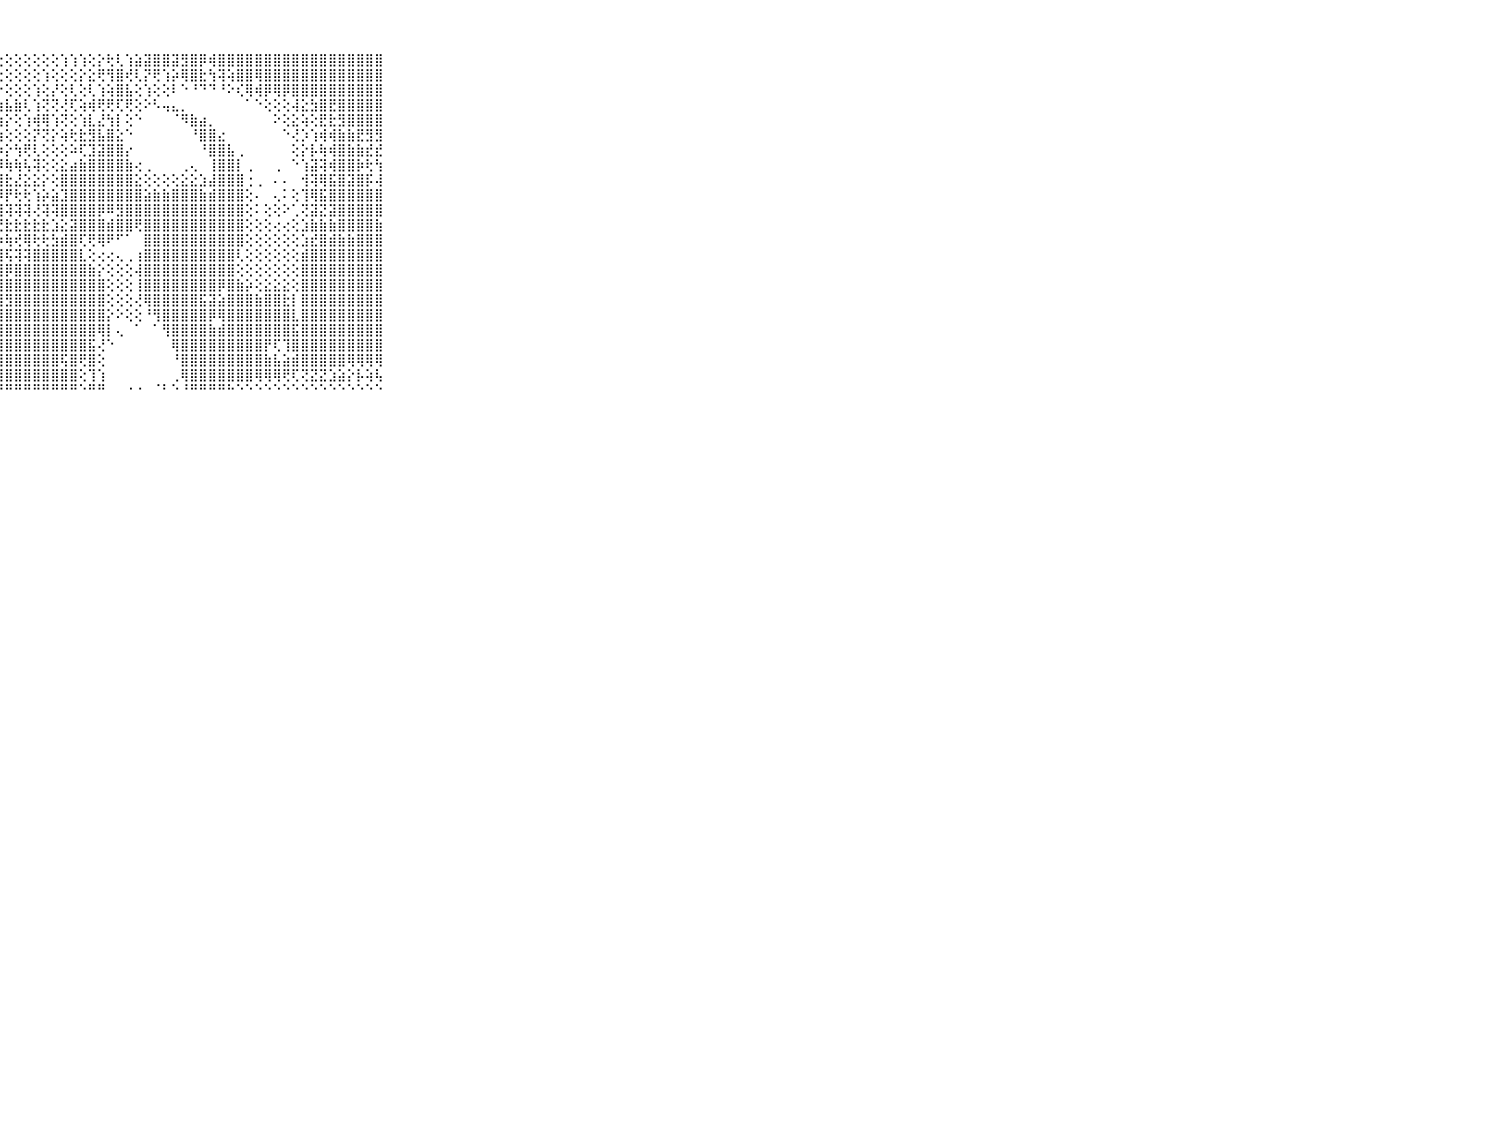

⠀⠀⠀⠀⠀⠀⠀⠀⠀⠀⠀⢕⢕⢕⢗⢕⢕⢕⢕⢕⢕⢕⢕⢕⢕⢕⢕⢕⢕⢕⢕⢕⢕⢕⢱⢱⢱⢕⡕⢗⢇⢱⣵⣽⣿⣿⣽⣻⣿⡿⢾⣿⣿⣿⣿⣿⣿⣿⣿⣿⣿⣿⣿⣿⣿⣿⣿⣿⣿⠀⠀⠀⠀⠀⠀⠀⠀⠀⠀⠀⠀
⠀⠀⠀⠀⠀⠀⠀⠀⠀⠀⠀⢕⢕⢕⣕⢕⢕⢕⡇⢕⢕⢇⢕⢕⢕⢕⢕⢕⢕⢕⢕⢕⢱⢕⢕⢕⡕⣕⢟⢻⣿⢞⢇⡝⢟⢱⡵⢿⣿⣗⢳⢽⢵⣿⣿⢿⣿⣿⣿⣿⣿⣿⣿⣿⣿⣿⣿⣿⣿⠀⠀⠀⠀⠀⠀⠀⠀⠀⠀⠀⠀
⠀⠀⠀⠀⠀⠀⠀⠀⠀⠀⠀⠑⢕⢕⢜⢕⢕⢕⢇⢕⢕⢕⢕⢕⢱⣧⡟⡕⢕⢕⢕⢱⢕⡜⢕⢇⢕⢇⢱⢵⣿⣧⢕⢱⢕⢕⠇⠑⠘⠙⠙⠘⠕⢎⢿⢾⡿⢿⡿⣿⣿⣿⣿⣿⣿⣿⣿⣿⣿⠀⠀⠀⠀⠀⠀⠀⠀⠀⠀⠀⠀
⠀⠀⠀⠀⠀⠀⠀⠀⠀⠀⠀⠀⠁⠕⢕⢕⢕⢕⢕⢜⢧⢵⢕⢕⢿⡇⣕⢷⣧⣷⢇⢱⢝⢝⢜⢏⢵⢾⢟⢟⢏⢟⢕⠕⠣⢤⣄⡀⠀⠀⠀⠀⠀⠀⠁⠑⢕⢕⢕⢼⣕⣳⣿⣟⣿⣿⣿⣿⣿⠀⠀⠀⠀⠀⠀⠀⠀⠀⠀⠀⠀
⠀⠀⠀⠀⠀⠀⠀⠀⠀⠀⠀⠔⢀⠐⢕⢱⢇⢗⢕⢕⢕⣕⣕⣵⢷⣱⣽⢱⡕⢕⢱⢾⢿⢱⢝⢕⢱⣇⣜⢳⡇⢕⠑⠀⠀⠀⠈⠻⣷⣴⡀⠀⠀⠀⠀⠀⠀⠕⢕⣕⢵⢕⣟⣗⣻⣿⣿⣿⣿⠀⠀⠀⠀⠀⠀⠀⠀⠀⠀⠀⠀
⠀⠀⠀⠀⠀⠀⠀⠀⠀⠀⠀⣆⢄⢀⠀⢕⢕⢟⢣⢕⢕⢟⢟⢳⢾⢗⢇⢱⢕⢕⢕⡝⢝⡕⢵⢗⣗⣻⣧⣿⣕⠑⠀⠀⠀⠀⠀⠀⠘⣿⣿⣔⠀⠀⠀⠀⠀⠀⠑⢜⡱⢱⢾⢾⣷⣷⣟⣻⣻⠀⠀⠀⠀⠀⠀⠀⠀⠀⠀⠀⠀
⠀⠀⠀⠀⠀⠀⠀⠀⠀⠀⠀⣿⡕⢕⢕⢀⢸⢼⣿⣧⣕⣝⣕⣕⣻⣷⣸⡷⡕⢳⢟⢇⢕⢕⢕⠵⢏⣹⣽⣿⣿⡔⠀⠀⠀⠀⠀⠀⠀⠘⣿⣿⣧⢀⠀⠀⠀⠀⠀⢕⡕⡧⢷⢾⣿⣷⣷⣞⣞⠀⠀⠀⠀⠀⠀⠀⠀⠀⠀⠀⠀
⠀⠀⠀⠀⠀⠀⠀⠀⠀⠀⠀⣿⣷⠅⠑⠐⢕⢻⢞⢟⡗⢻⡵⣧⢕⢵⡽⡿⢷⢷⢧⢽⢕⢕⣕⣴⣷⣿⣿⣿⣿⣷⢔⢀⠀⠀⠀⢀⢄⠀⢸⣿⣿⡇⢀⠀⠀⢀⠀⠑⢱⣽⢽⢾⣿⣿⡷⢗⢳⠀⠀⠀⠀⠀⠀⠀⠀⠀⠀⠀⠀
⠀⠀⠀⠀⠀⠀⠀⠀⠀⠀⠀⣿⣿⢕⢁⢀⢕⢹⢽⢽⣻⣿⢽⣝⣹⣝⣝⣿⣗⣜⣕⣕⡕⢕⣿⣿⣿⣿⣿⣿⣿⣿⣕⢕⢕⢕⢕⣕⣕⣱⣼⣿⣿⣿⢐⢀⠀⠄⠄⠀⢺⢽⢿⣯⣿⣽⣿⡯⢼⠀⠀⠀⠀⠀⠀⠀⠀⠀⠀⠀⠀
⠀⠀⠀⠀⠀⠀⠀⠀⠀⠀⠀⣿⣿⢕⠐⢐⢔⣷⢗⢗⣾⣿⣿⡿⢷⣣⣵⡾⡟⢗⢗⢱⡵⣵⣹⣿⣿⣿⣿⣿⣿⣿⣿⣵⣷⣷⣿⣿⣿⣷⣾⣿⣿⣿⢕⠄⠀⢄⠅⢕⢹⢿⣯⣿⣿⣿⣿⣿⣿⠀⠀⠀⠀⠀⠀⠀⠀⠀⠀⠀⠀
⠀⠀⠀⠀⠀⠀⠀⠀⠀⠀⠀⣿⣿⡇⠅⢑⢕⣝⢹⢽⣽⣯⣽⡿⢝⢽⡽⢽⢽⢽⢽⢜⢽⢽⣿⣿⣿⣿⡿⠿⣻⣿⣿⣿⣿⣿⣿⣿⣿⣿⣿⣿⣿⣿⢕⠅⢕⢕⠕⢁⢝⣽⣝⣽⣿⣿⣿⣿⣿⠀⠀⠀⠀⠀⠀⠀⠀⠀⠀⠀⠀
⠀⠀⠀⠀⠀⠀⠀⠀⠀⠀⠀⣿⣿⡇⠐⢐⢔⢵⢗⢞⢟⢟⢟⢗⢗⣗⣗⣞⣗⣗⣗⣗⣗⣱⣕⣽⣿⣿⣿⣾⣿⣿⢟⣿⣿⣿⣿⣿⣿⣿⣿⣿⣿⣿⢕⢕⢕⢔⢔⢕⣱⣷⣷⣷⣿⣿⣿⣿⣷⠀⠀⠀⠀⠀⠀⠀⠀⠀⠀⠀⠀
⠀⠀⠀⠀⠀⠀⠀⠀⠀⠀⠀⣿⣿⡕⠄⢕⢕⣿⣿⣿⣽⡿⢿⢿⡿⢯⢽⡵⢷⢞⢿⢗⢗⣳⣾⣿⢏⢟⢿⠟⠋⠁⠀⣿⣿⣿⣿⣿⣿⣿⣿⣿⣿⣿⢕⢕⢕⢕⢕⢕⣱⣞⣿⣾⣷⣷⣿⣿⣿⠀⠀⠀⠀⠀⠀⠀⠀⠀⠀⠀⠀
⠀⠀⠀⠀⠀⠀⠀⠀⠀⠀⠀⣿⣿⡇⠐⢕⢕⣿⣾⣿⣿⣷⣷⣾⣻⣷⡿⢿⢯⢽⢽⣿⣿⣿⣿⣿⣇⢕⢔⢔⢄⢀⢰⣿⣿⣿⣿⣿⣿⣿⣿⣿⣿⢇⢕⢕⢕⢕⢕⢕⣾⣿⣿⣿⣿⣿⣿⣿⣿⠀⠀⠀⠀⠀⠀⠀⠀⠀⠀⠀⠀
⠀⠀⠀⠀⠀⠀⠀⠀⠀⠀⠀⣿⡇⢄⠀⠀⢕⣝⣕⣱⣷⡷⣷⣿⣷⣿⣿⣿⡿⣿⣿⣿⣿⣿⣿⣿⣿⣷⡕⢕⢕⢕⢼⣿⣿⣿⣿⣿⣿⣿⣿⣿⣿⢕⢕⢕⢕⢕⢕⢕⣿⣿⣿⣿⣿⣿⣿⣿⣿⠀⠀⠀⠀⠀⠀⠀⠀⠀⠀⠀⠀
⠀⠀⠀⠀⠀⠀⠀⠀⠀⠀⠀⣿⢕⠐⠀⠀⢱⡵⢜⢿⣿⡷⣿⣿⣿⣿⣿⣿⣿⣿⣿⣿⣿⣿⣿⣿⣿⣿⣿⢕⢕⢕⢸⣿⣿⣿⣿⣿⣿⣿⣿⡿⣿⣷⡵⢕⣕⣕⣕⢕⣿⣿⣿⣿⣿⣿⣿⣿⣿⠀⠀⠀⠀⠀⠀⠀⠀⠀⠀⠀⠀
⠀⠀⠀⠀⠀⠀⠀⠀⠀⠀⠀⣿⢕⠅⠀⠀⢕⡇⣜⣿⣿⣿⣿⣿⣿⣿⣿⣿⣻⣿⣿⣿⣿⣿⣿⣿⣿⣿⣿⢕⢕⢕⢜⢿⣿⣿⣿⣿⣿⣯⣽⣵⣿⣿⣿⣷⣿⣿⣗⡇⣿⣿⣿⣿⣿⣿⣿⣿⣿⠀⠀⠀⠀⠀⠀⠀⠀⠀⠀⠀⠀
⠀⠀⠀⠀⠀⠀⠀⠀⠀⠀⠀⣿⢕⠀⠀⠀⢱⢵⡵⣵⣿⣟⣿⣿⣿⣿⣿⣿⣿⣿⣿⣿⣿⣿⣿⣿⣿⣿⣿⡕⠕⢕⢕⠘⢻⣿⣿⣿⣿⣿⡿⢿⣿⣿⣿⣿⣿⣿⣿⣇⣿⣿⣿⣿⣿⣿⣿⣿⣿⠀⠀⠀⠀⠀⠀⠀⠀⠀⠀⠀⠀
⠀⠀⠀⠀⠀⠀⠀⠀⠀⠀⠀⣿⢕⢕⠀⠀⢱⣷⣟⣻⣿⣿⣿⣿⣿⣿⣿⣿⣿⣿⣿⣿⣿⣿⣿⣿⣿⣿⢿⡇⢄⠀⠁⠀⠁⢻⣿⣿⣿⣿⣷⣾⣿⣿⣿⣿⣿⣿⣿⣯⣿⣿⣿⣿⣿⣿⣿⣿⣿⠀⠀⠀⠀⠀⠀⠀⠀⠀⠀⠀⠀
⠀⠀⠀⠀⠀⠀⠀⠀⠀⠀⠀⣿⢕⢕⠀⠀⢜⣝⣽⢿⣿⣿⣿⣿⣿⣿⣿⣿⣿⣿⣿⣿⣿⣿⣿⣿⣿⣯⢜⠑⠀⠀⠀⠀⠀⠀⢿⣿⣿⣿⣿⣿⣿⣿⣿⣿⡟⢏⢹⣿⣿⣿⣿⣿⣿⣿⣿⣿⣿⠀⠀⠀⠀⠀⠀⠀⠀⠀⠀⠀⠀
⠀⠀⠀⠀⠀⠀⠀⠀⠀⠀⠀⡇⢕⢑⠀⠀⢱⣼⣷⣾⣿⣿⣿⣽⣿⣿⣿⣿⣿⣿⣿⣿⣿⣿⢯⣿⢟⣿⢕⠀⠀⠀⠀⠀⠀⠀⠘⣿⣿⣿⣿⣿⣿⣿⣿⣿⣷⣧⣵⣾⣿⣿⣿⣿⣿⢿⢿⢿⢿⠀⠀⠀⠀⠀⠀⠀⠀⠀⠀⠀⠀
⠀⠀⠀⠀⠀⠀⠀⠀⠀⠀⠀⡇⢕⢕⠀⢔⢸⣿⣿⣿⣿⣿⣿⣿⣿⣿⣿⣿⣿⣿⣿⣿⣿⣿⣿⣿⢕⢹⢱⠀⠀⠀⠀⠀⠀⠀⢀⢿⣿⣿⣿⣿⣿⣿⣿⢿⢿⢿⢟⢏⢝⣝⣝⣱⣵⡕⡧⢵⢧⠀⠀⠀⠀⠀⠀⠀⠀⠀⠀⠀⠀
⠀⠀⠀⠀⠀⠀⠀⠀⠀⠀⠀⠃⠑⠑⠀⠀⠘⠛⠛⠛⠛⠛⠛⠛⠛⠛⠛⠛⠛⠛⠛⠛⠛⠛⠛⠛⠑⠛⠛⠀⠀⠐⠐⠀⠈⠃⠑⠘⠛⠛⠛⠛⠓⠑⠑⠑⠑⠑⠑⠑⠑⠑⠑⠑⠑⠑⠑⠑⠑⠀⠀⠀⠀⠀⠀⠀⠀⠀⠀⠀⠀